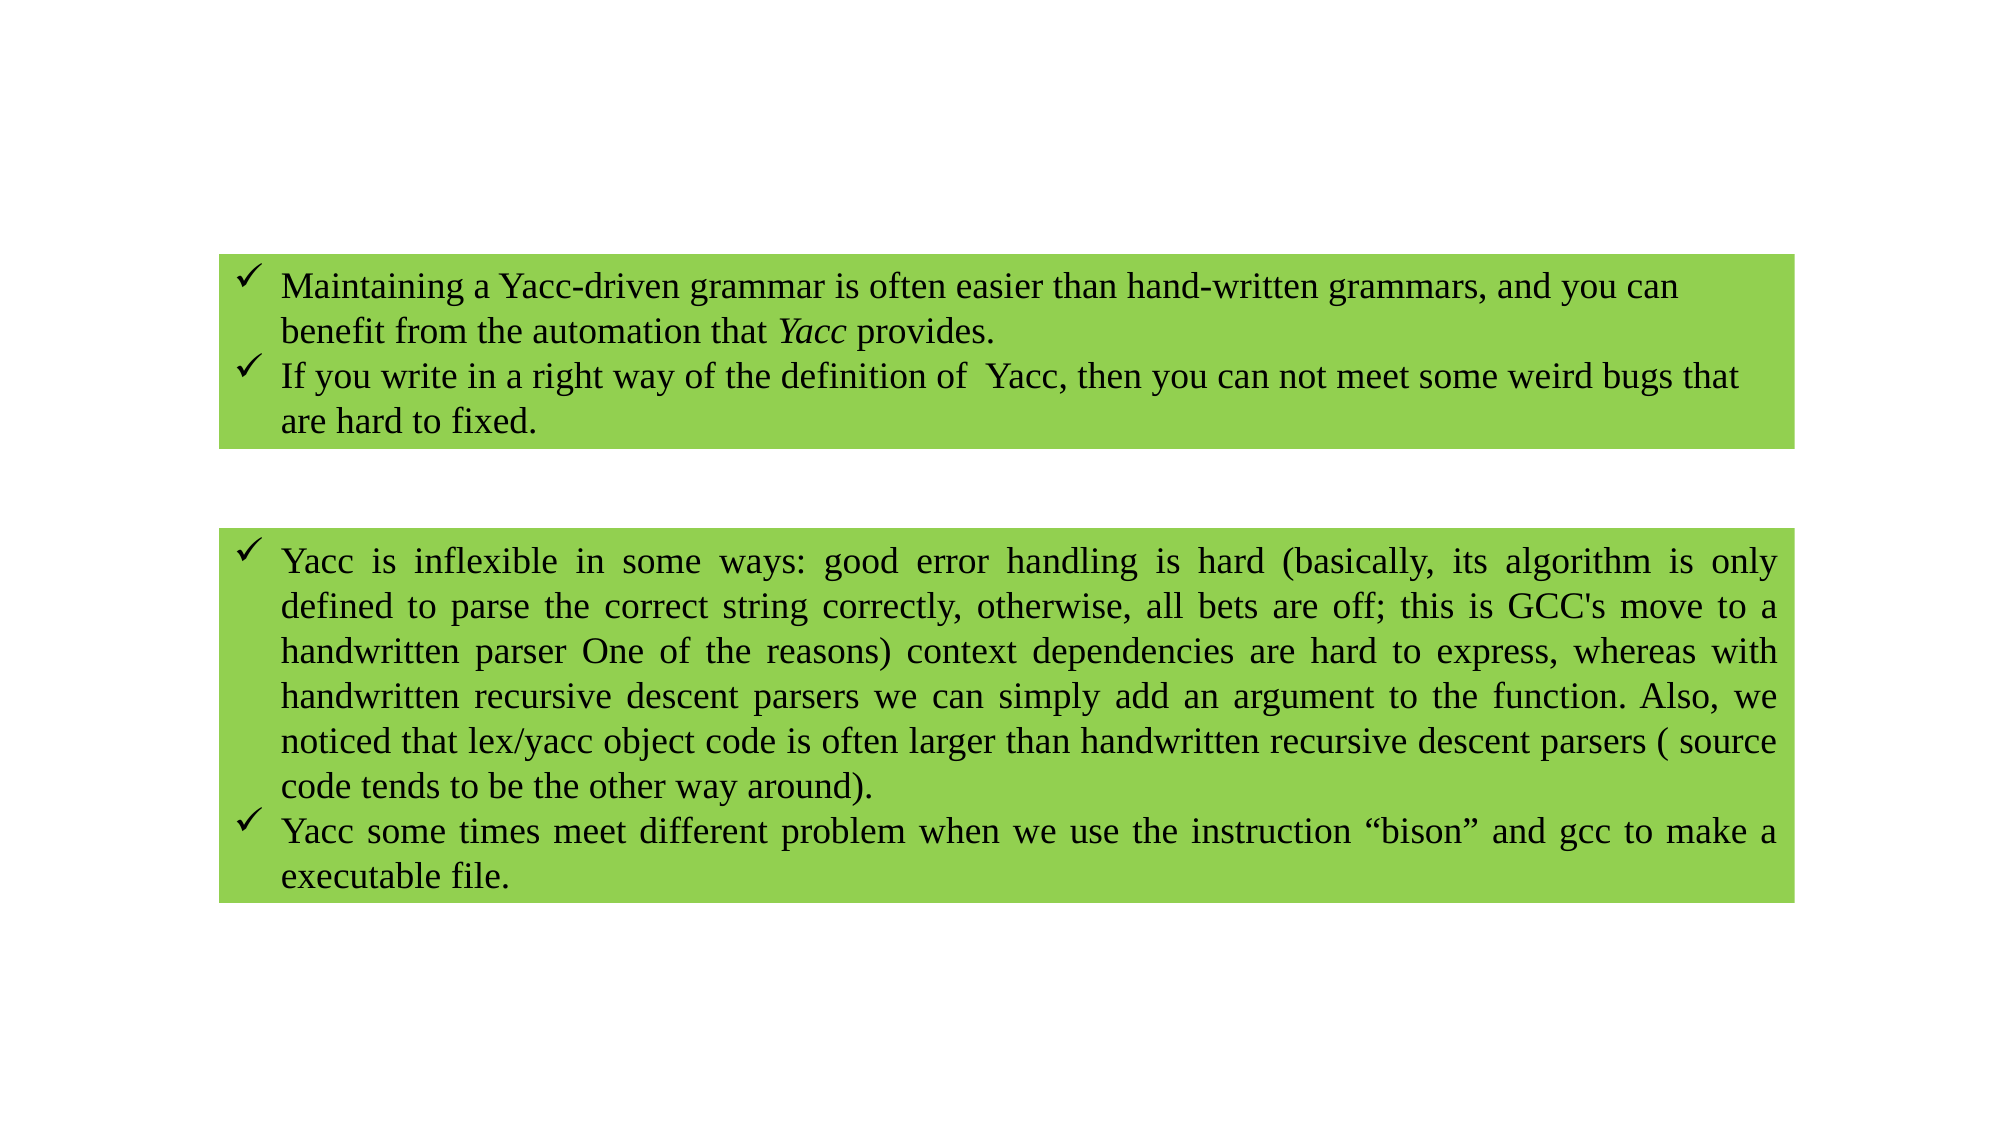

Maintaining a Yacc-driven grammar is often easier than hand-written grammars, and you can benefit from the automation that Yacc provides.
If you write in a right way of the definition of  Yacc, then you can not meet some weird bugs that are hard to fixed.
Yacc is inflexible in some ways: good error handling is hard (basically, its algorithm is only defined to parse the correct string correctly, otherwise, all bets are off; this is GCC's move to a handwritten parser One of the reasons) context dependencies are hard to express, whereas with handwritten recursive descent parsers we can simply add an argument to the function. Also, we noticed that lex/yacc object code is often larger than handwritten recursive descent parsers ( source code tends to be the other way around).
Yacc some times meet different problem when we use the instruction “bison” and gcc to make a executable file.